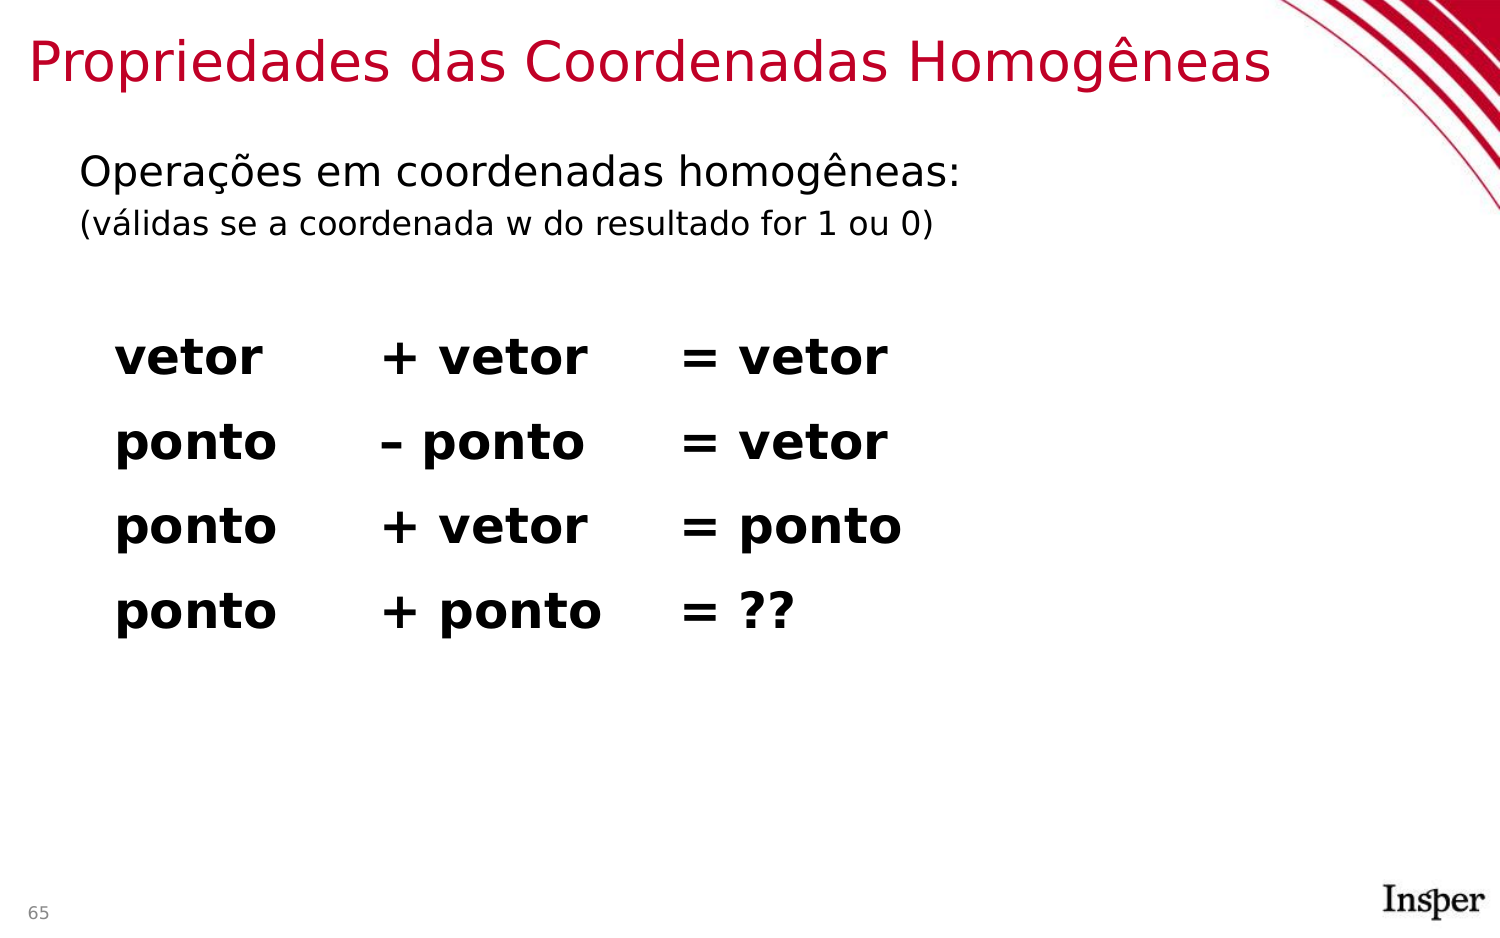

# Propriedades das Coordenadas Homogêneas
Operações em coordenadas homogêneas:
(válidas se a coordenada w do resultado for 1 ou 0)

  vetor	+ vetor	= vetor
  ponto	– ponto	= vetor
  ponto	+ vetor	= ponto
  ponto	+ ponto	= ??
65